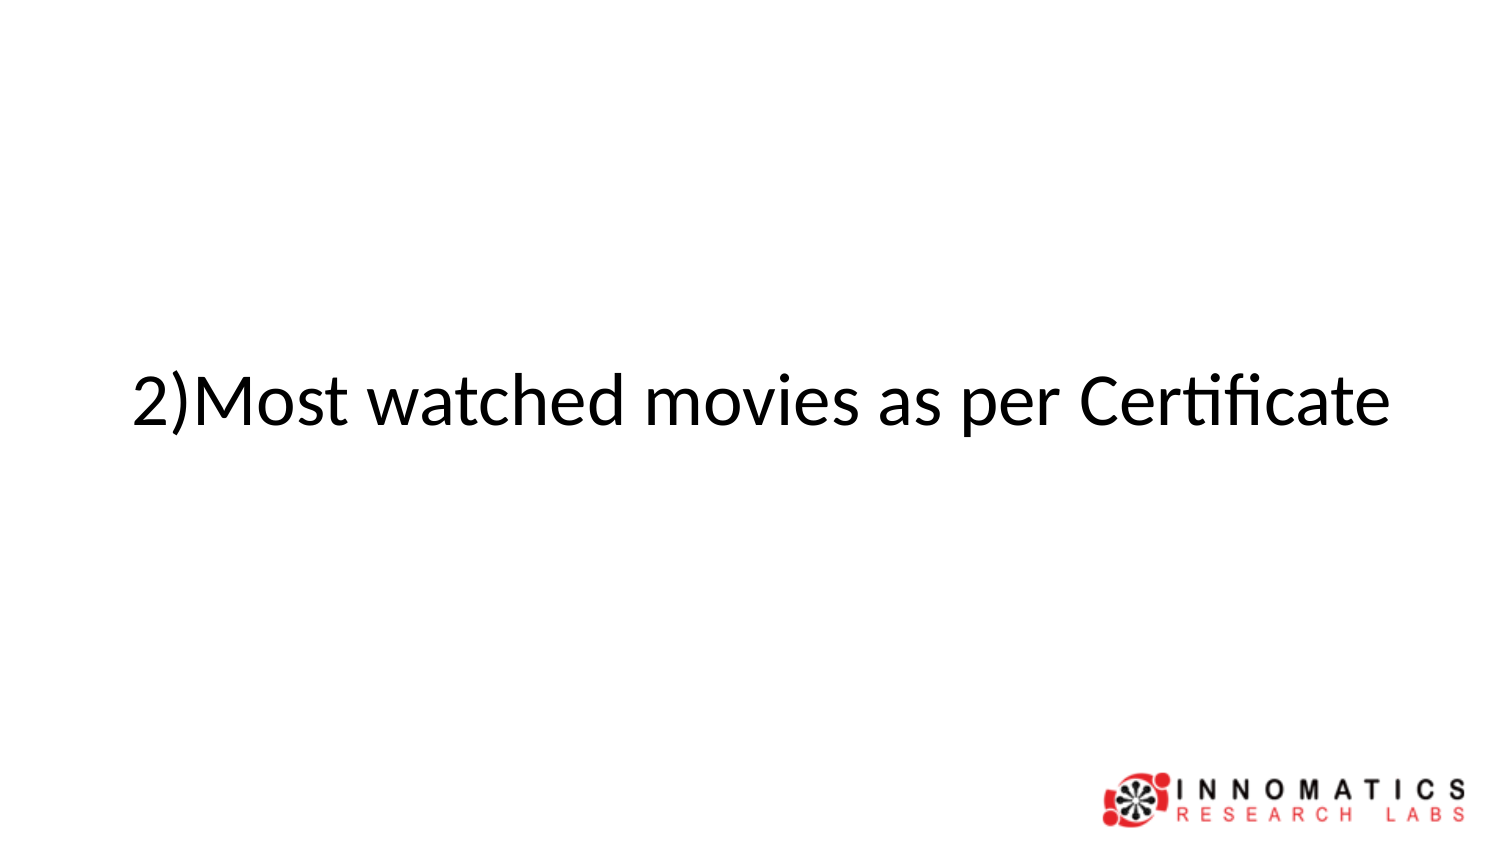

# 2)Most watched movies as per Certificate